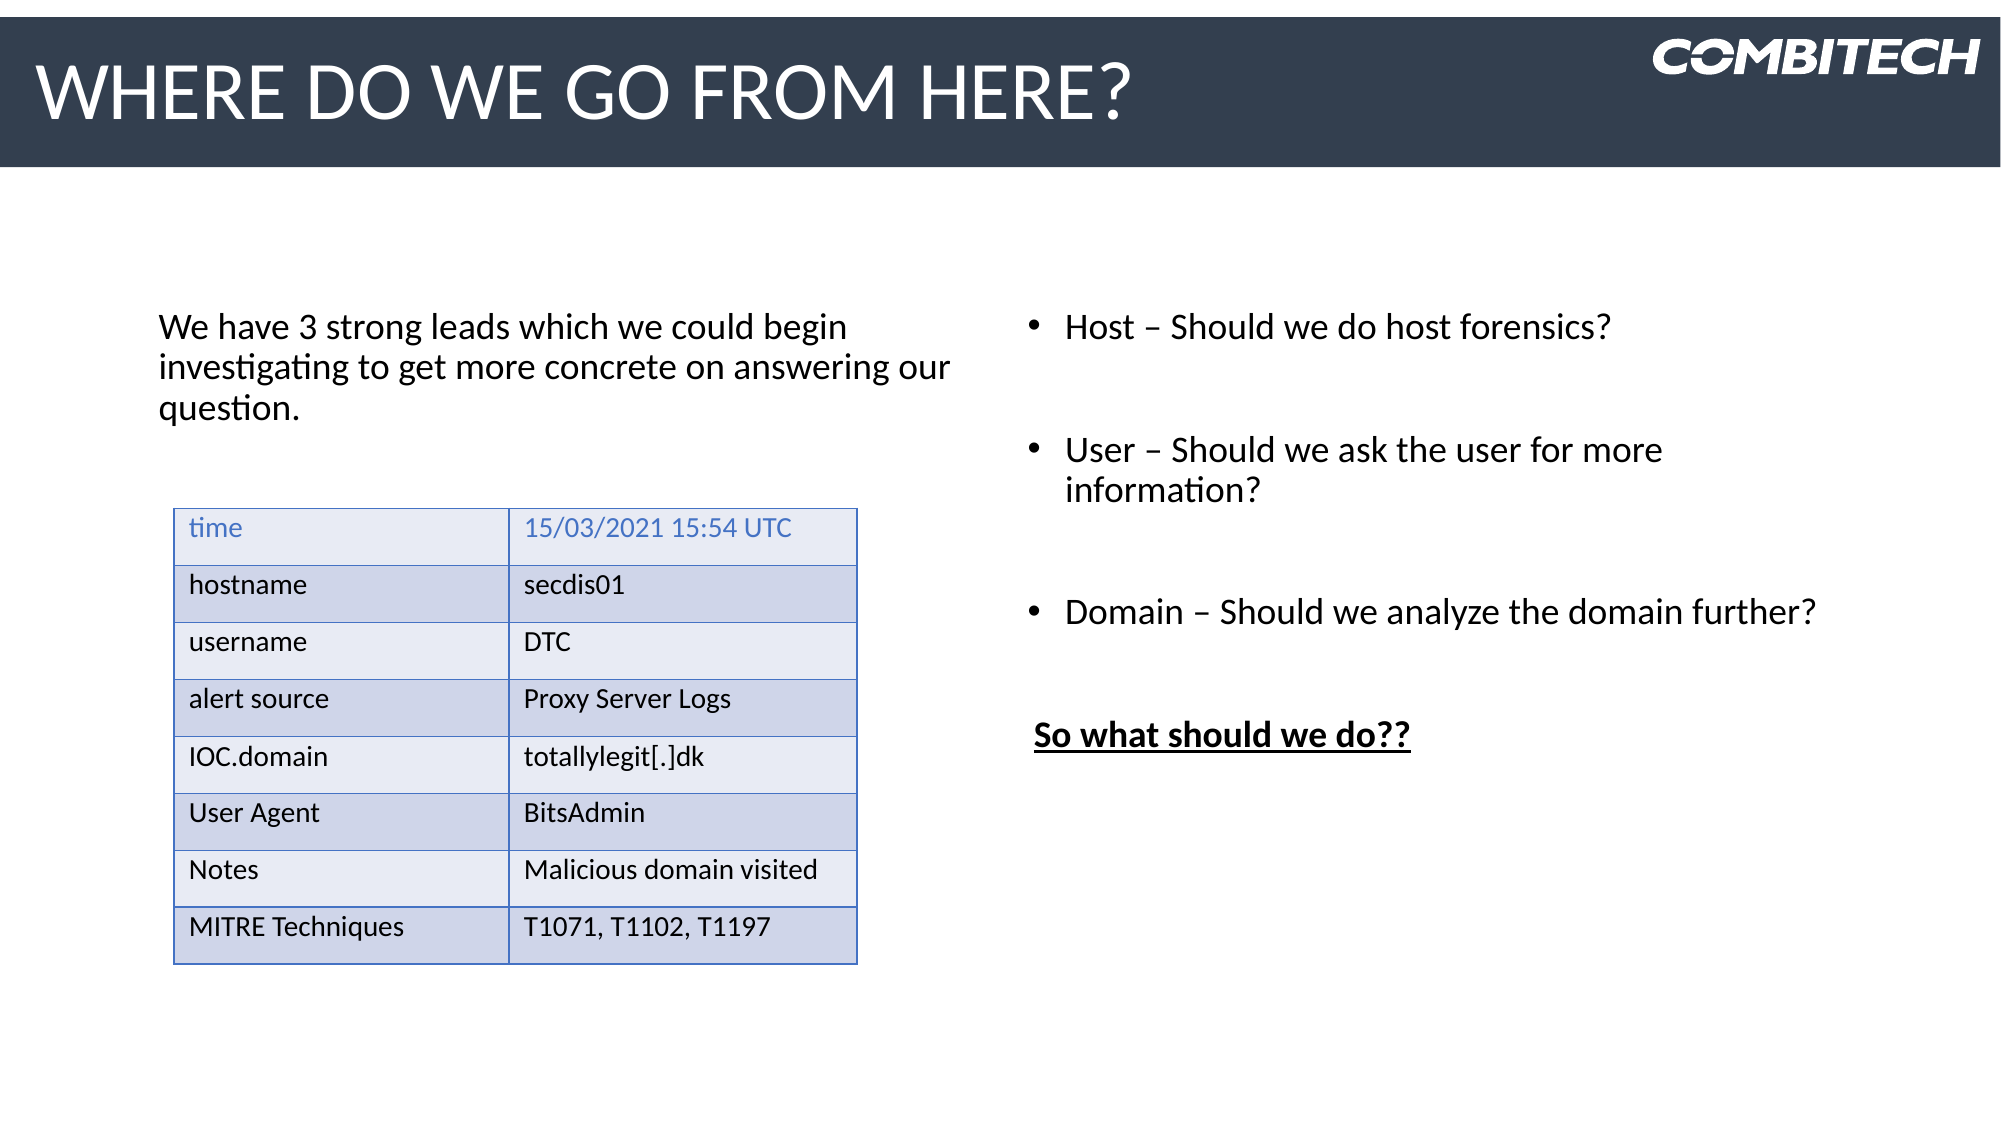

# Where do we go from here?
We have 3 strong leads which we could begin investigating to get more concrete on answering our question.

Host – Should we do host forensics?

User – Should we ask the user for more information?

Domain – Should we analyze the domain further?

So what should we do??
| time | 15/03/2021 15:54 UTC |
| --- | --- |
| hostname | secdis01 |
| username | DTC |
| alert source | Proxy Server Logs |
| IOC.domain | totallylegit[.]dk |
| User Agent | BitsAdmin |
| Notes | Malicious domain visited |
| MITRE Techniques | T1071, T1102, T1197 |